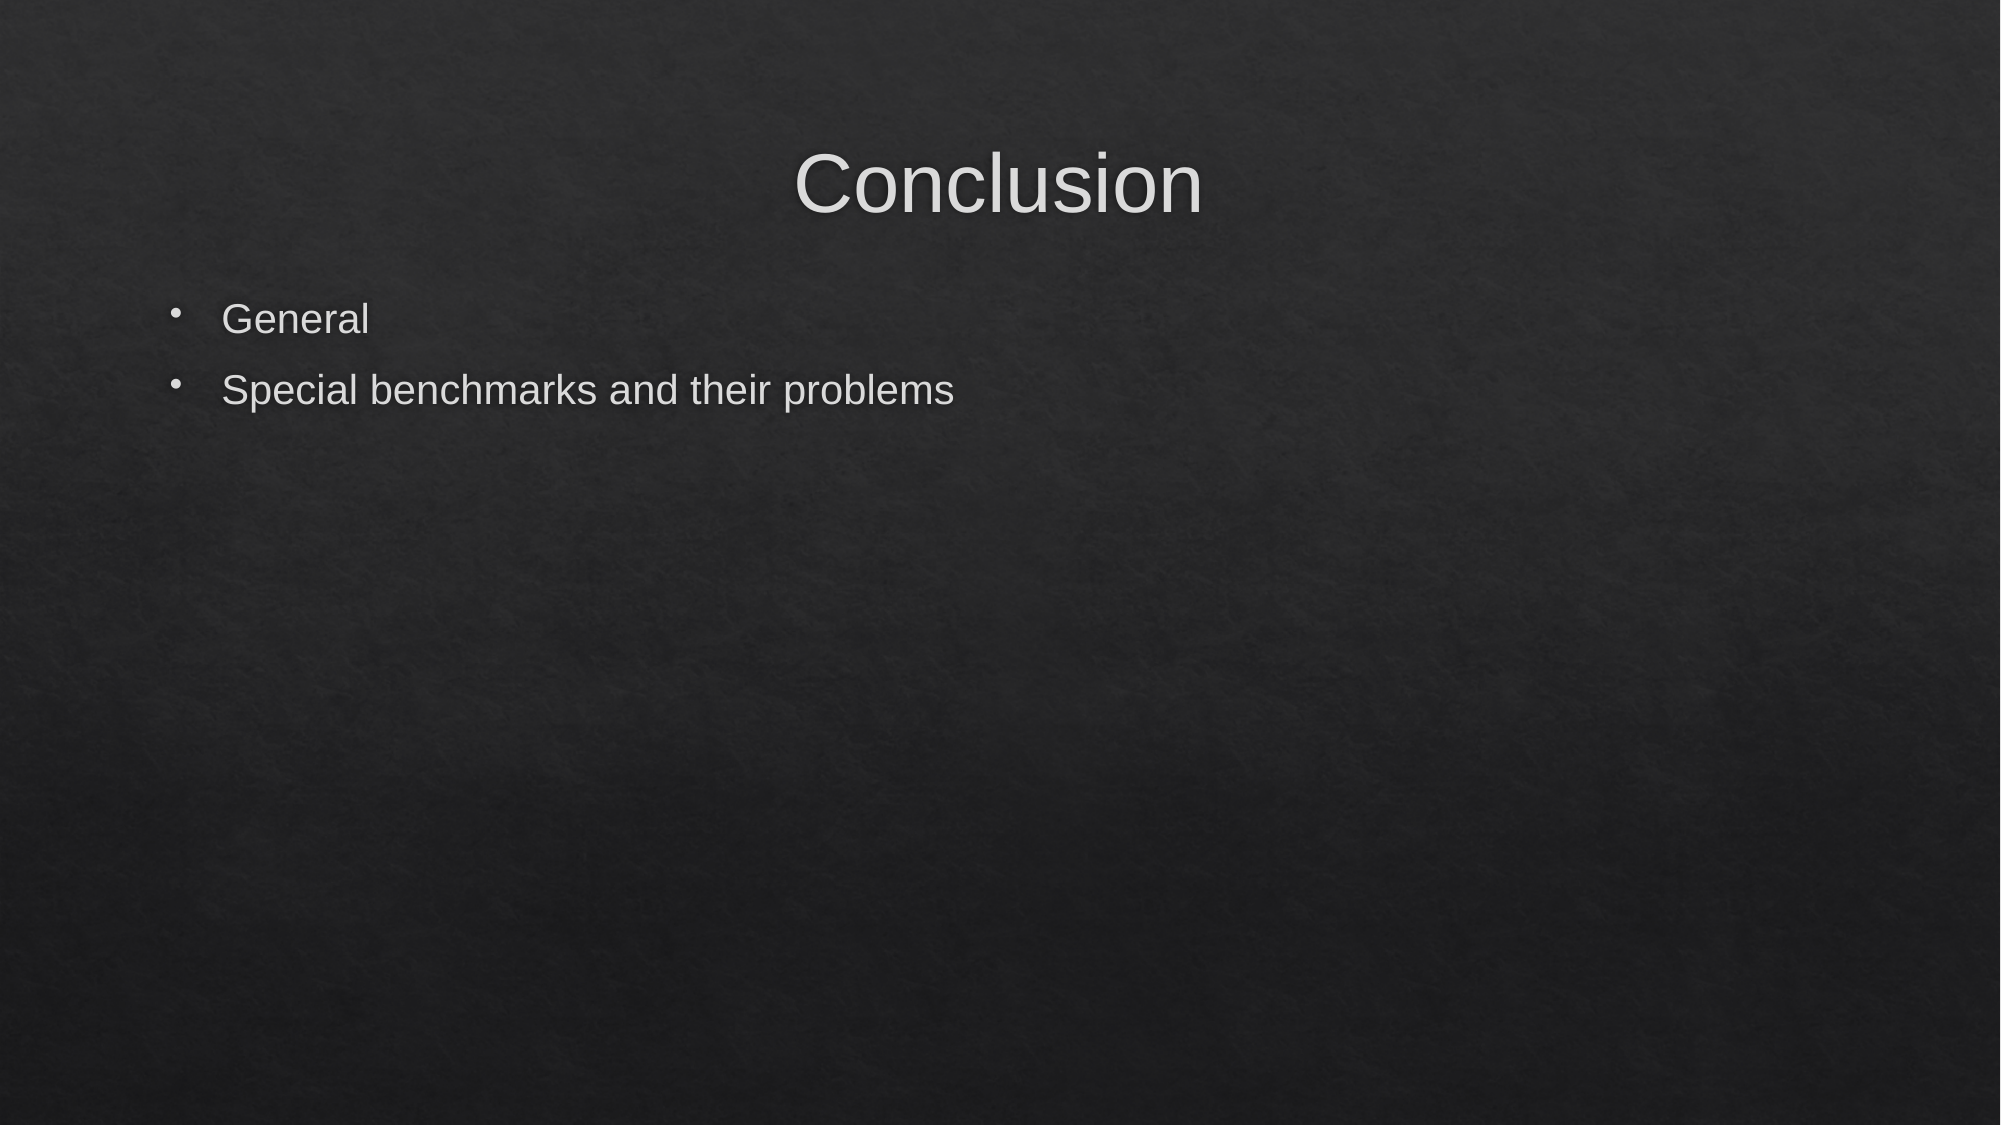

# Conclusion
General
Special benchmarks and their problems